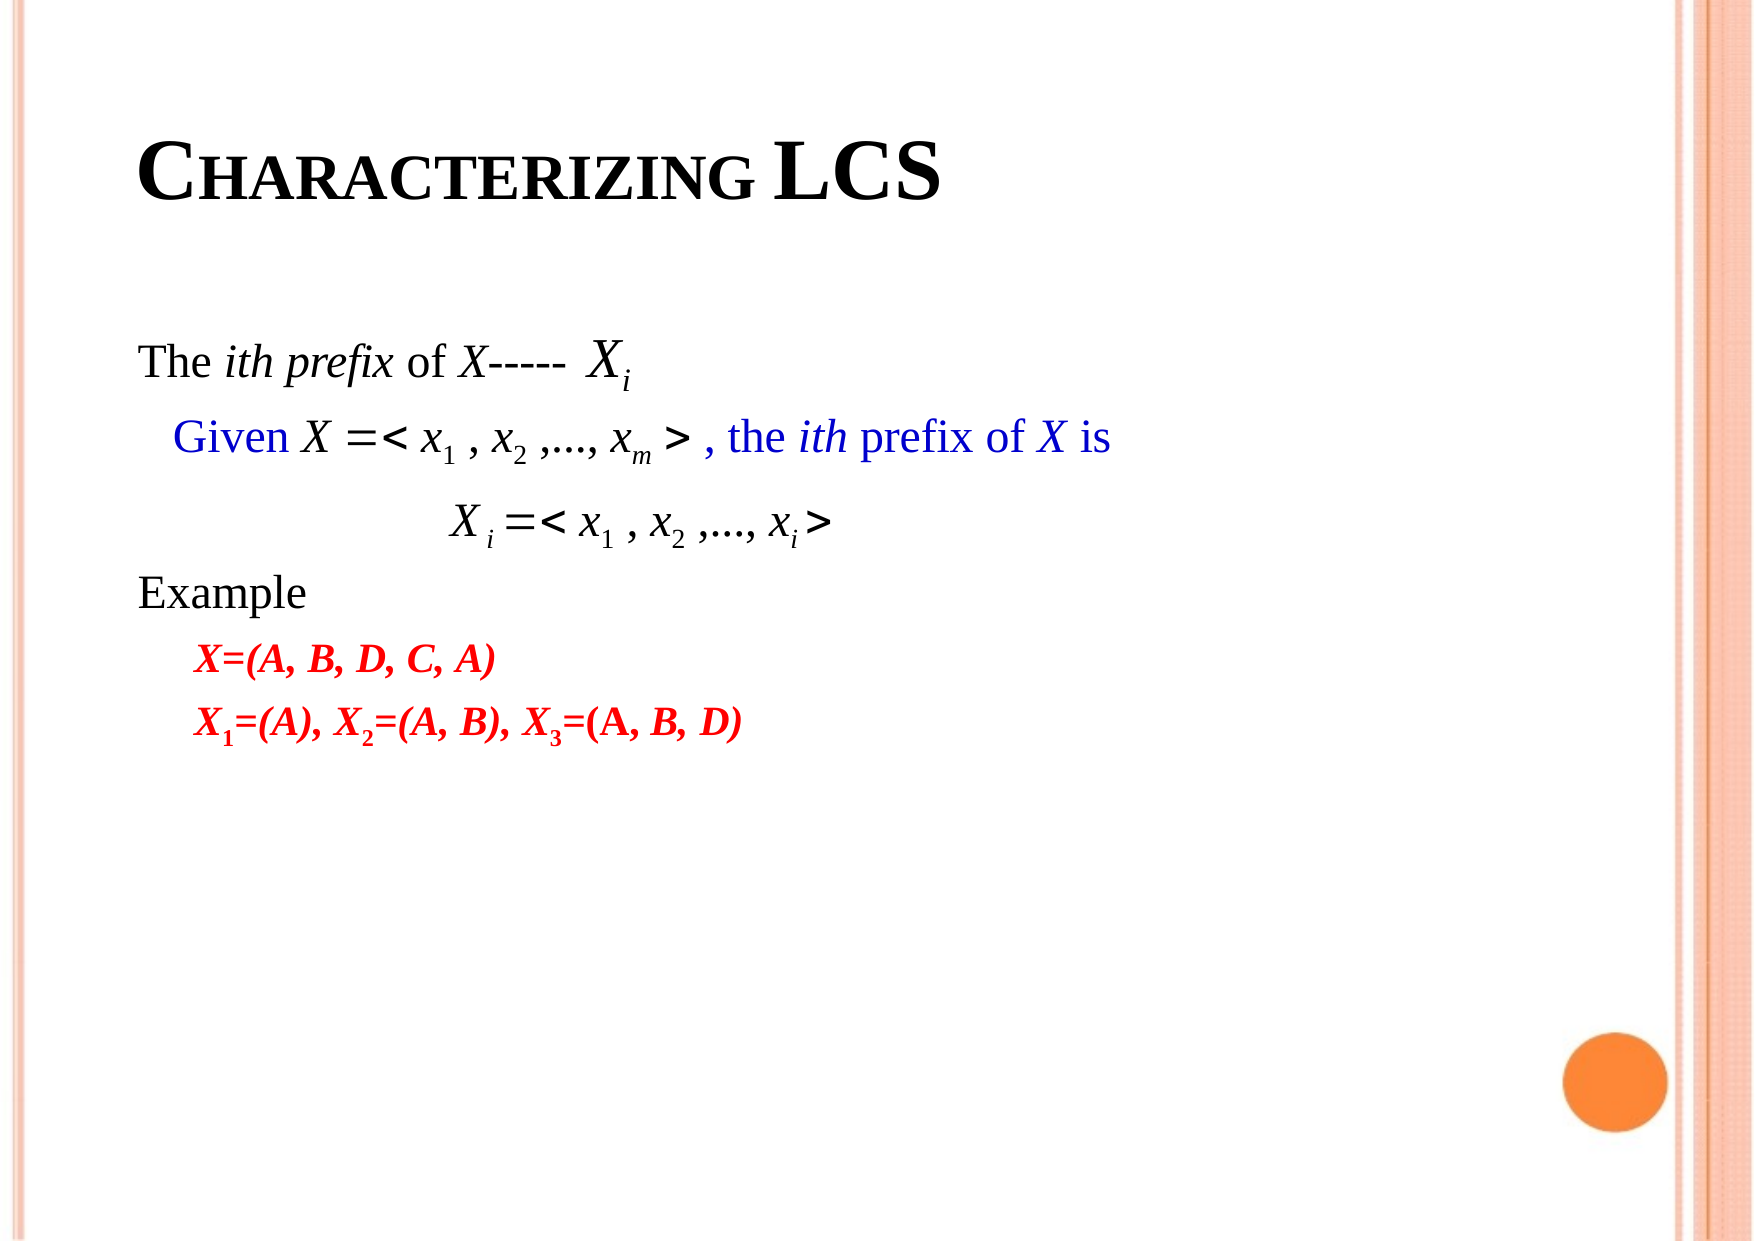

# CHARACTERIZING LCS
The ith prefix of X-----	Xi
Given X =< x1 , x2 ,..., xm > , the ith prefix of X is
X i =< x1 , x2 ,..., xi >
Example
X=(A, B, D, C, A)
X1=(A), X2=(A, B), X3=(A, B, D)

34